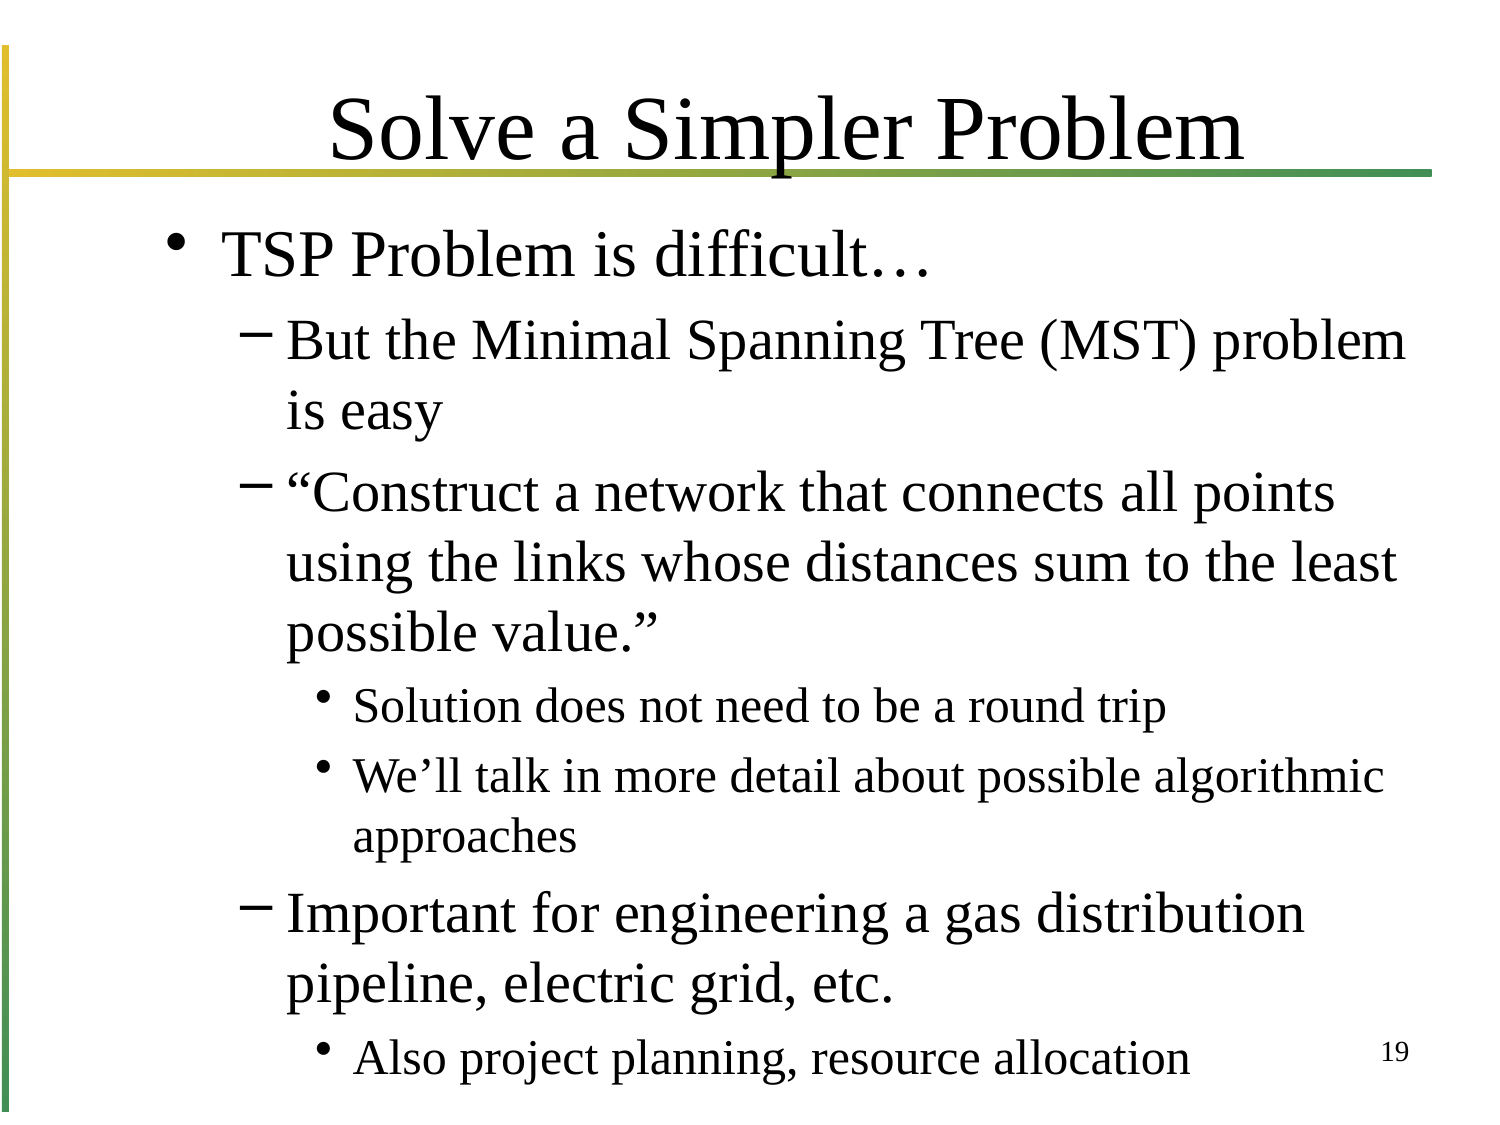

# Solve a Simpler Problem
TSP Problem is difficult…
But the Minimal Spanning Tree (MST) problem is easy
“Construct a network that connects all points using the links whose distances sum to the least possible value.”
Solution does not need to be a round trip
We’ll talk in more detail about possible algorithmic approaches
Important for engineering a gas distribution pipeline, electric grid, etc.
Also project planning, resource allocation
19